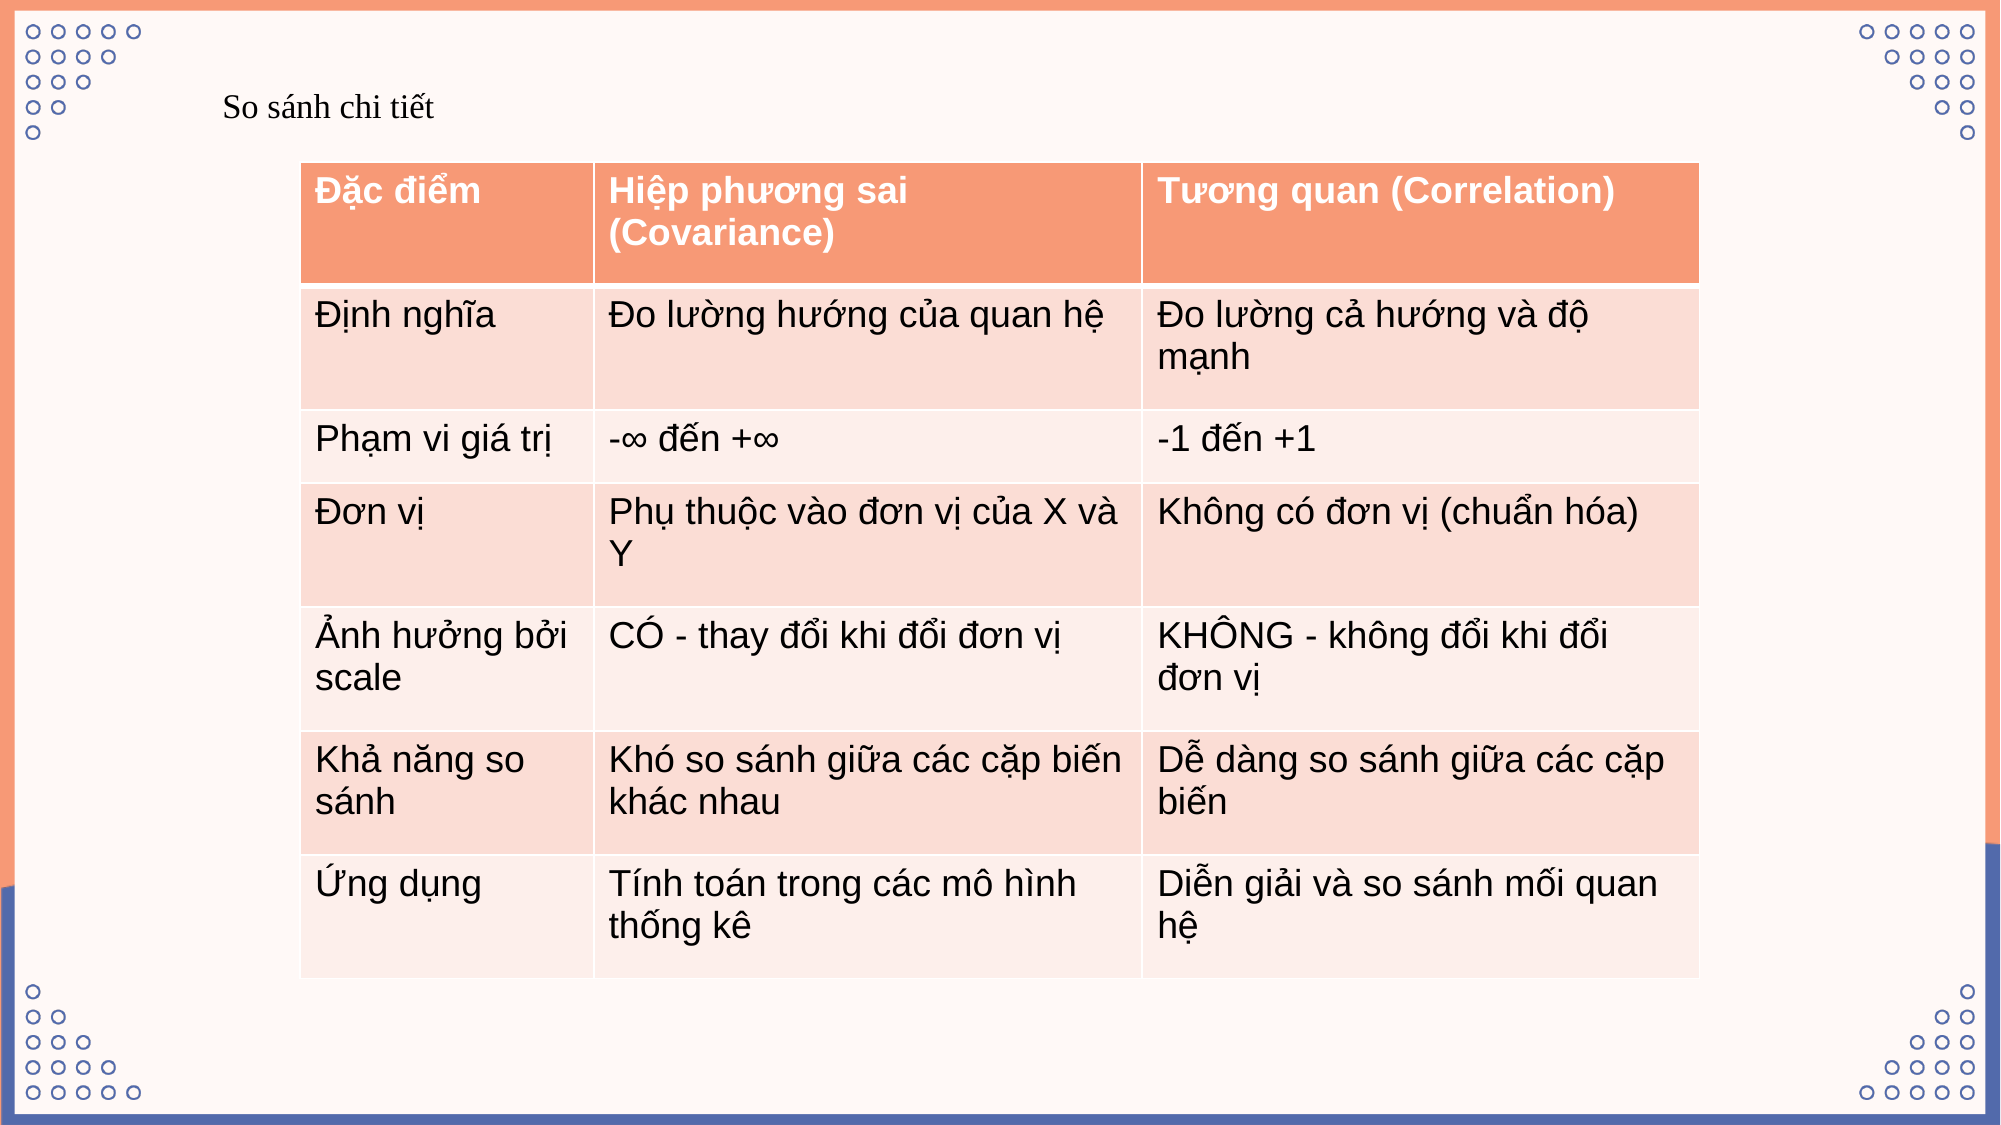

So sánh chi tiết
| Đặc điểm | Hiệp phương sai (Covariance) | Tương quan (Correlation) |
| --- | --- | --- |
| Định nghĩa | Đo lường hướng của quan hệ | Đo lường cả hướng và độ mạnh |
| Phạm vi giá trị | -∞ đến +∞ | -1 đến +1 |
| Đơn vị | Phụ thuộc vào đơn vị của X và Y | Không có đơn vị (chuẩn hóa) |
| Ảnh hưởng bởi scale | CÓ - thay đổi khi đổi đơn vị | KHÔNG - không đổi khi đổi đơn vị |
| Khả năng so sánh | Khó so sánh giữa các cặp biến khác nhau | Dễ dàng so sánh giữa các cặp biến |
| Ứng dụng | Tính toán trong các mô hình thống kê | Diễn giải và so sánh mối quan hệ |